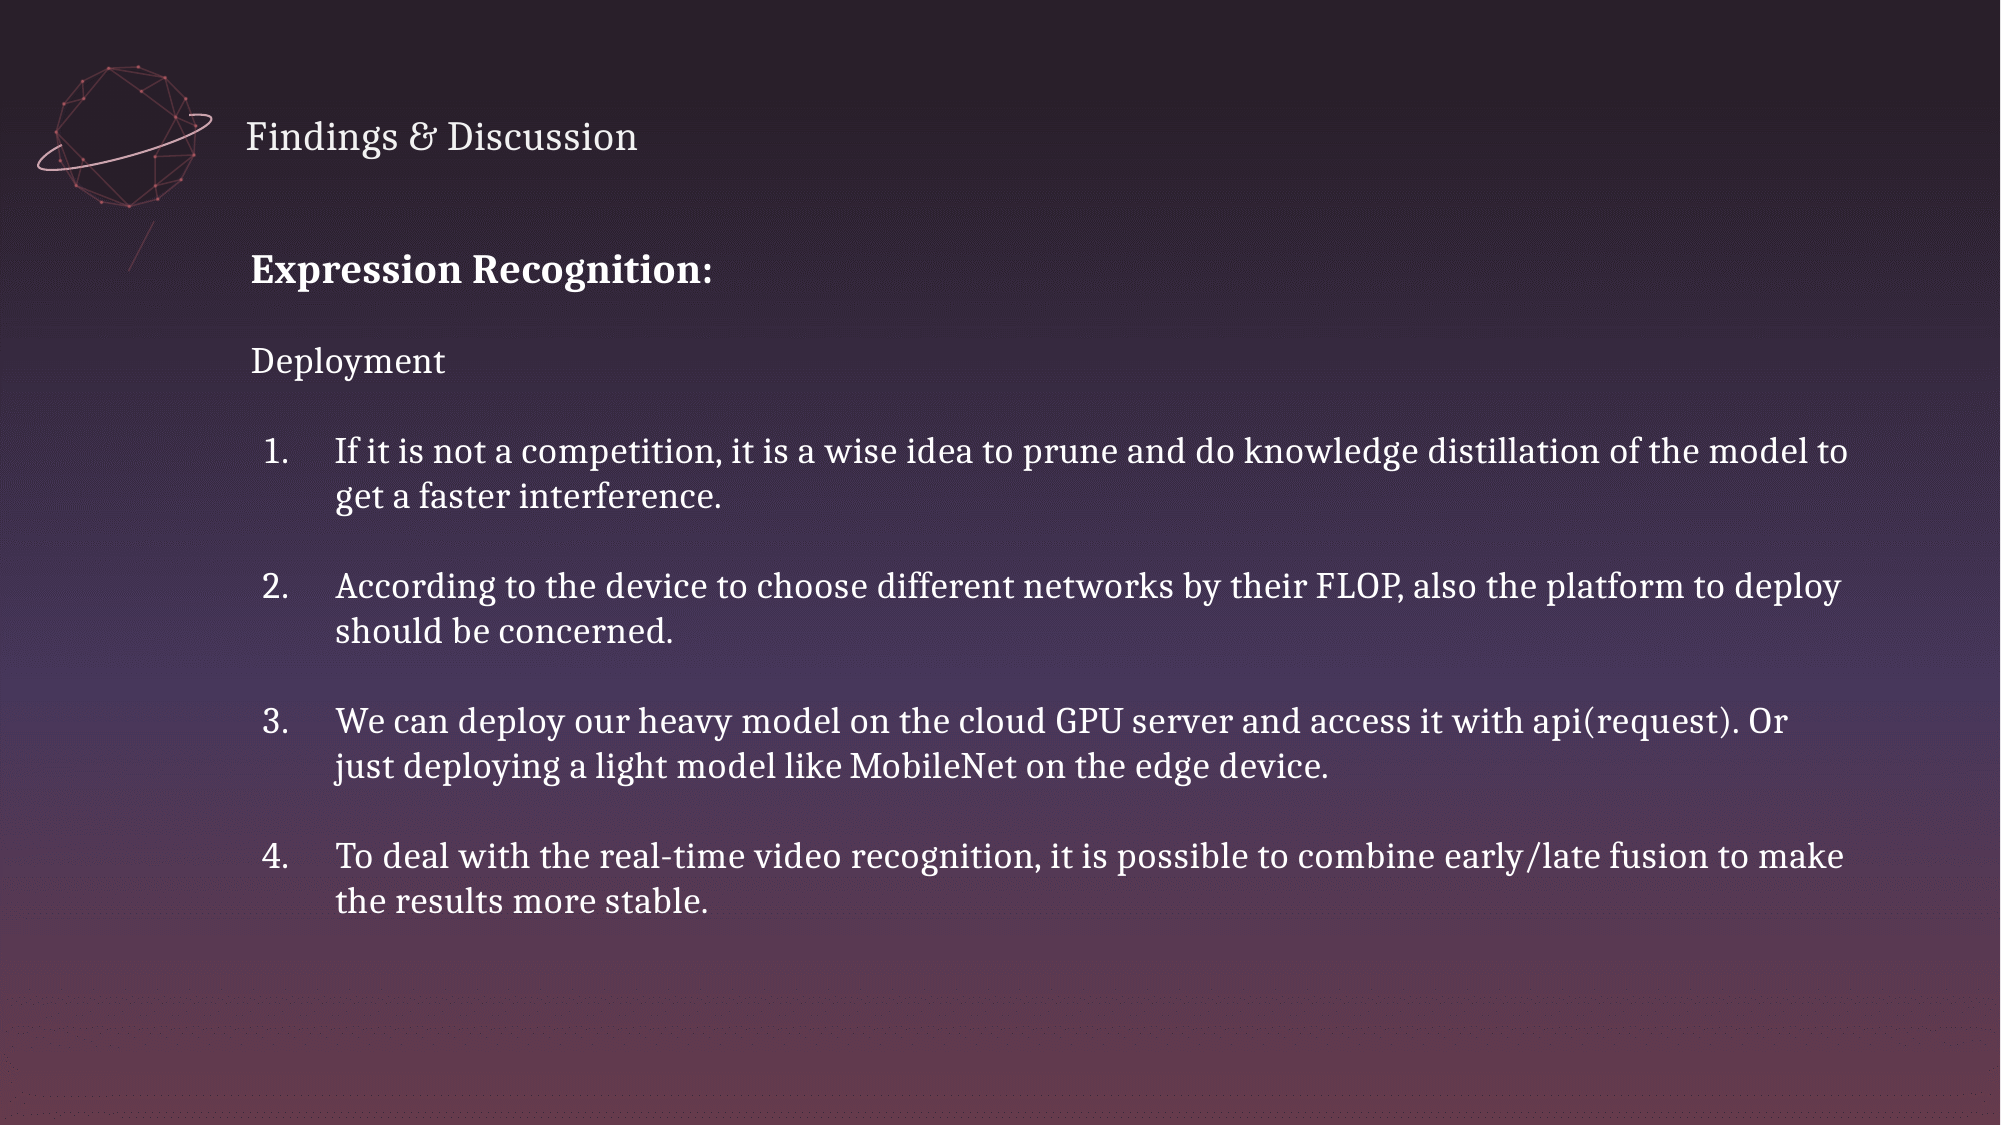

Findings & Discussion
Expression Recognition:

Deployment

If it is not a competition, it is a wise idea to prune and do knowledge distillation of the model to get a faster interference.

According to the device to choose different networks by their FLOP, also the platform to deploy should be concerned.

We can deploy our heavy model on the cloud GPU server and access it with api(request). Or just deploying a light model like MobileNet on the edge device.

To deal with the real-time video recognition, it is possible to combine early/late fusion to make the results more stable.

Facial expressions play an important role in emotion recognition and are used to recognize people in non-verbal communication. They are very important in daily emotional communication, second only to tone. They are also indicators of emotion, allowing a person to express an emotional state. People can immediately recognize a person’s emotional state. Therefore, information about facial expressions is usually used in automatic systems for emotion recognition.
The human face is the most exposed part of the body, allowing the use of computer vision systems to analyze facial images to identify emotions. Changes in lighting conditions and head position are the main factors that affect the quality of emotion recognition systems that use cameras. Methods based on two-dimensional image analysis are particularly sensitive to these factors. The method of realizing a three-dimensional face model is more promising.